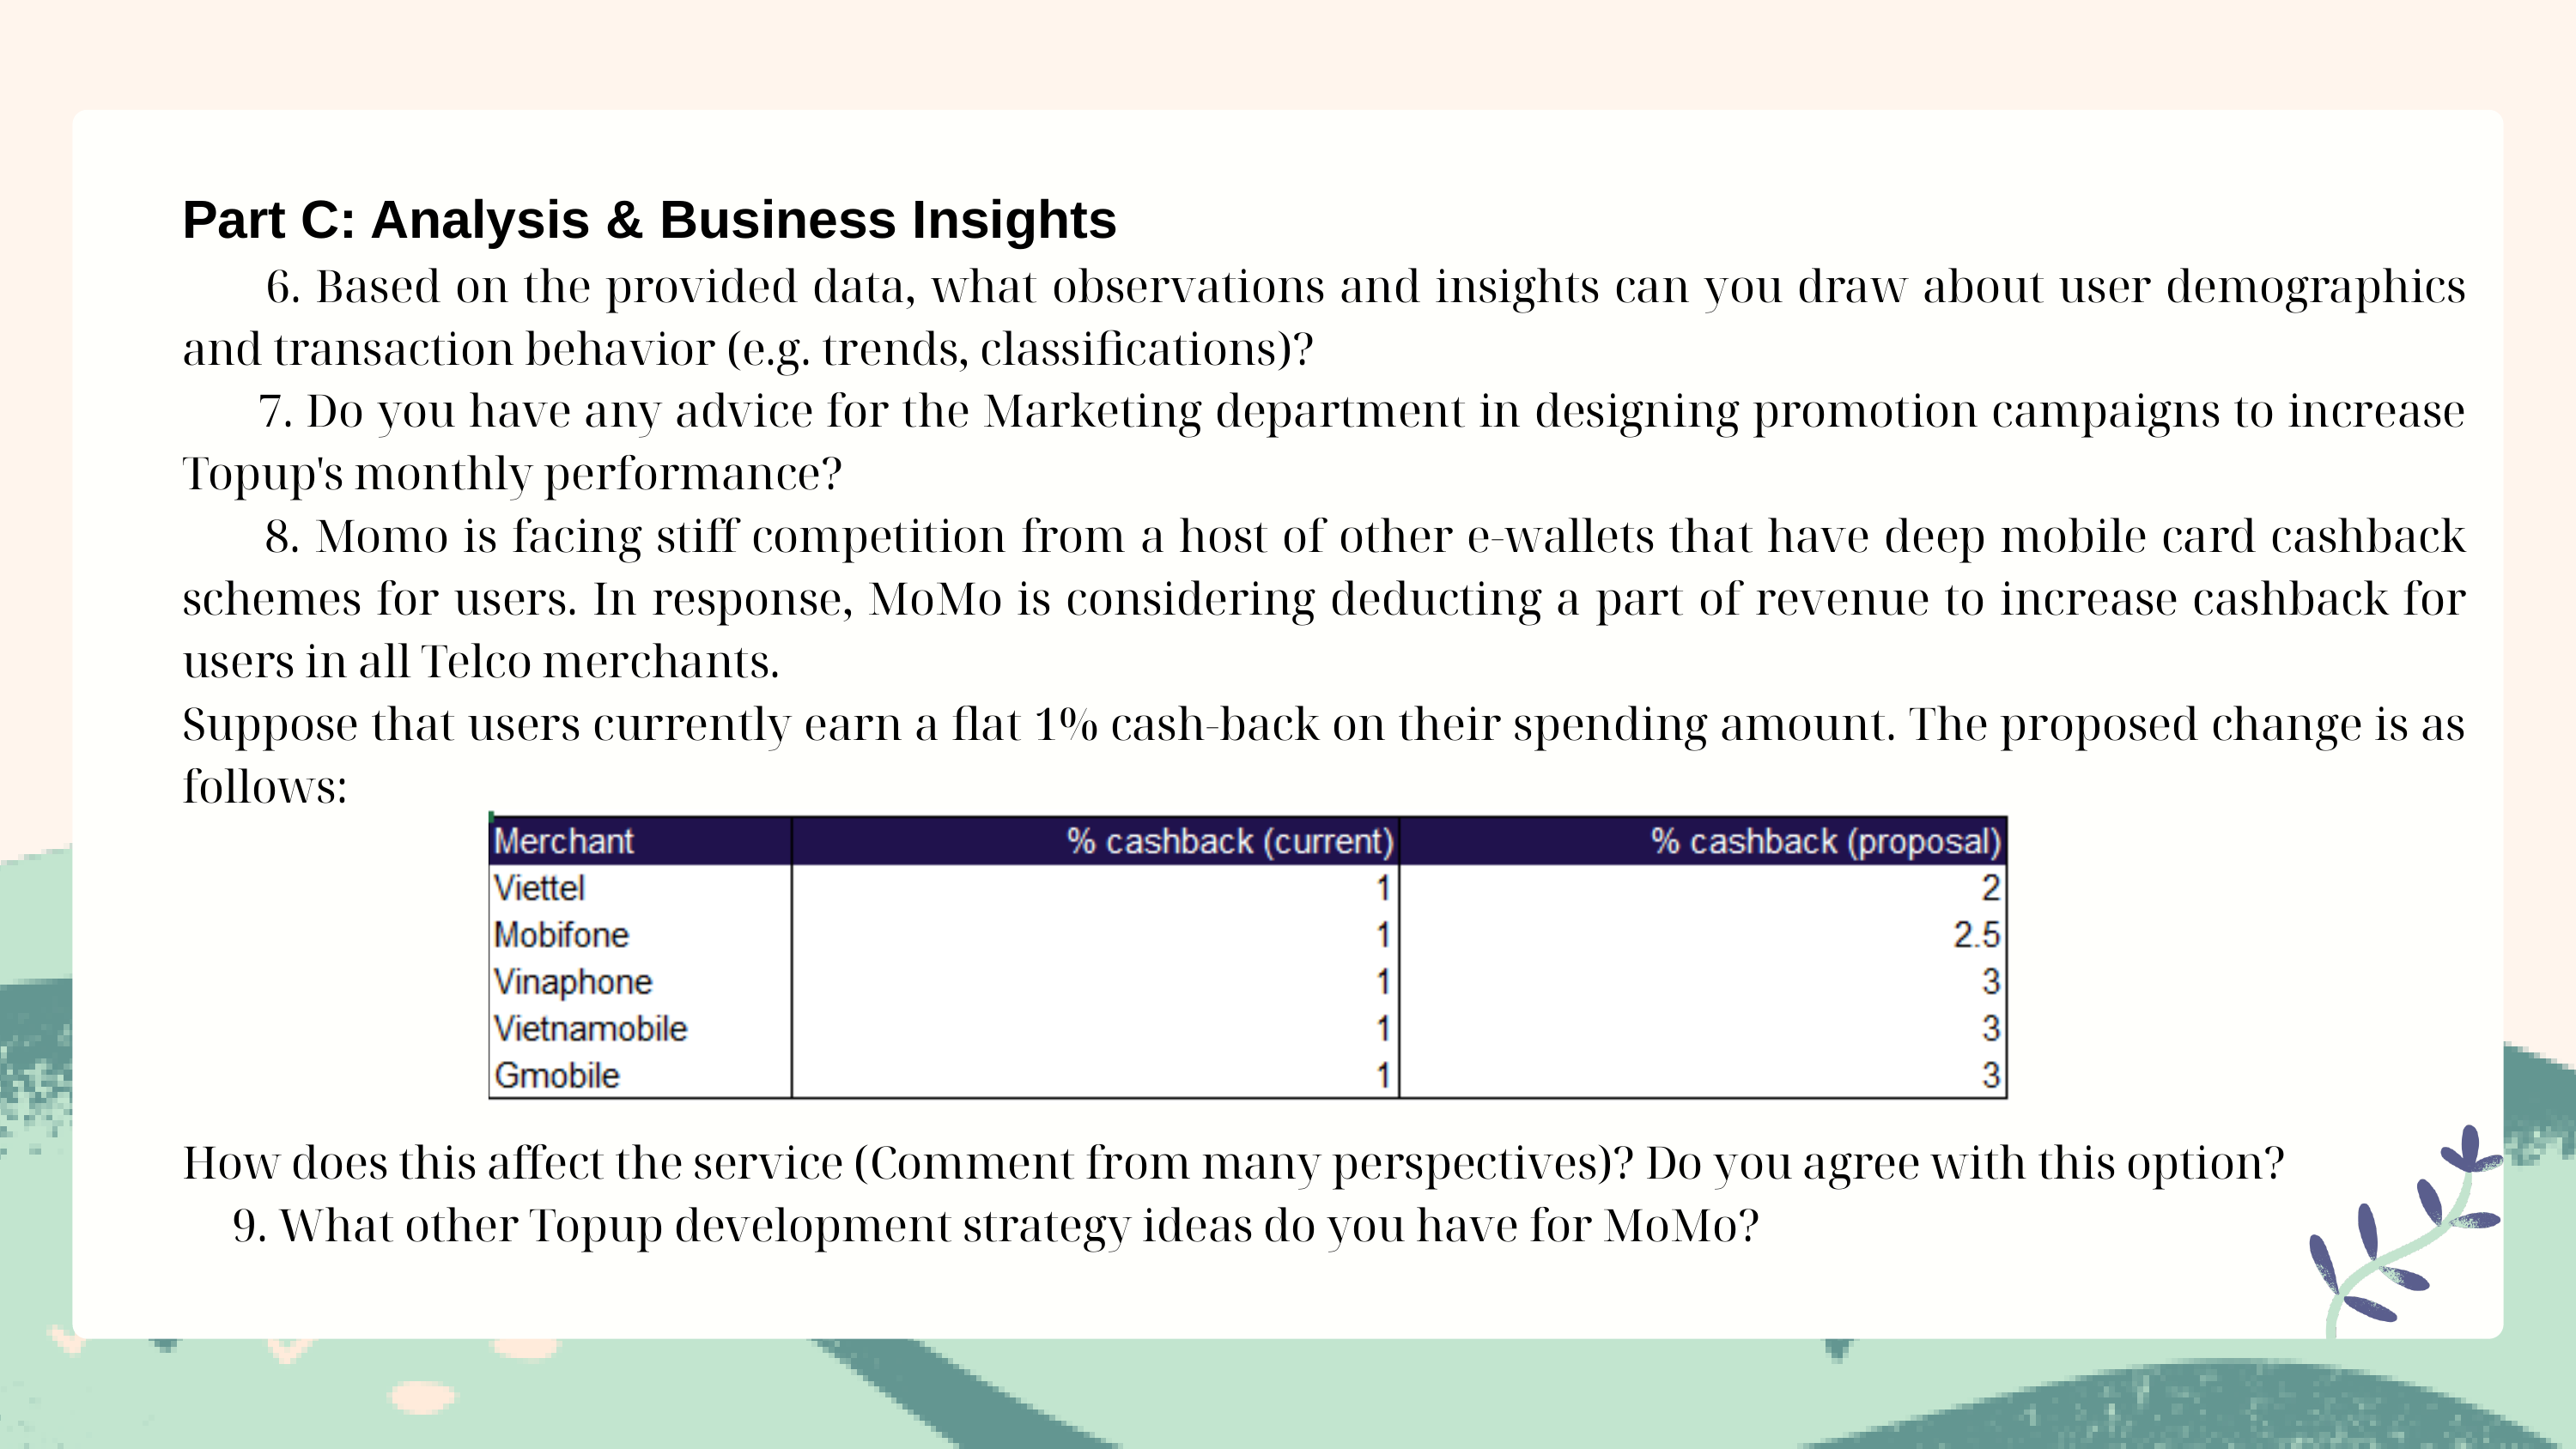

Part C: Analysis & Business Insights
      6. Based on the provided data, what observations and insights can you draw about user demographics and transaction behavior (e.g. trends, classifications)?
      7. Do you have any advice for the Marketing department in designing promotion campaigns to increase Topup's monthly performance?
      8. Momo is facing stiff competition from a host of other e-wallets that have deep mobile card cashback schemes for users. In response, MoMo is considering deducting a part of revenue to increase cashback for users in all Telco merchants.
Suppose that users currently earn a flat 1% cash-back on their spending amount. The proposed change is as follows:

How does this affect the service (Comment from many perspectives)? Do you agree with this option?
     9. What other Topup development strategy ideas do you have for MoMo?